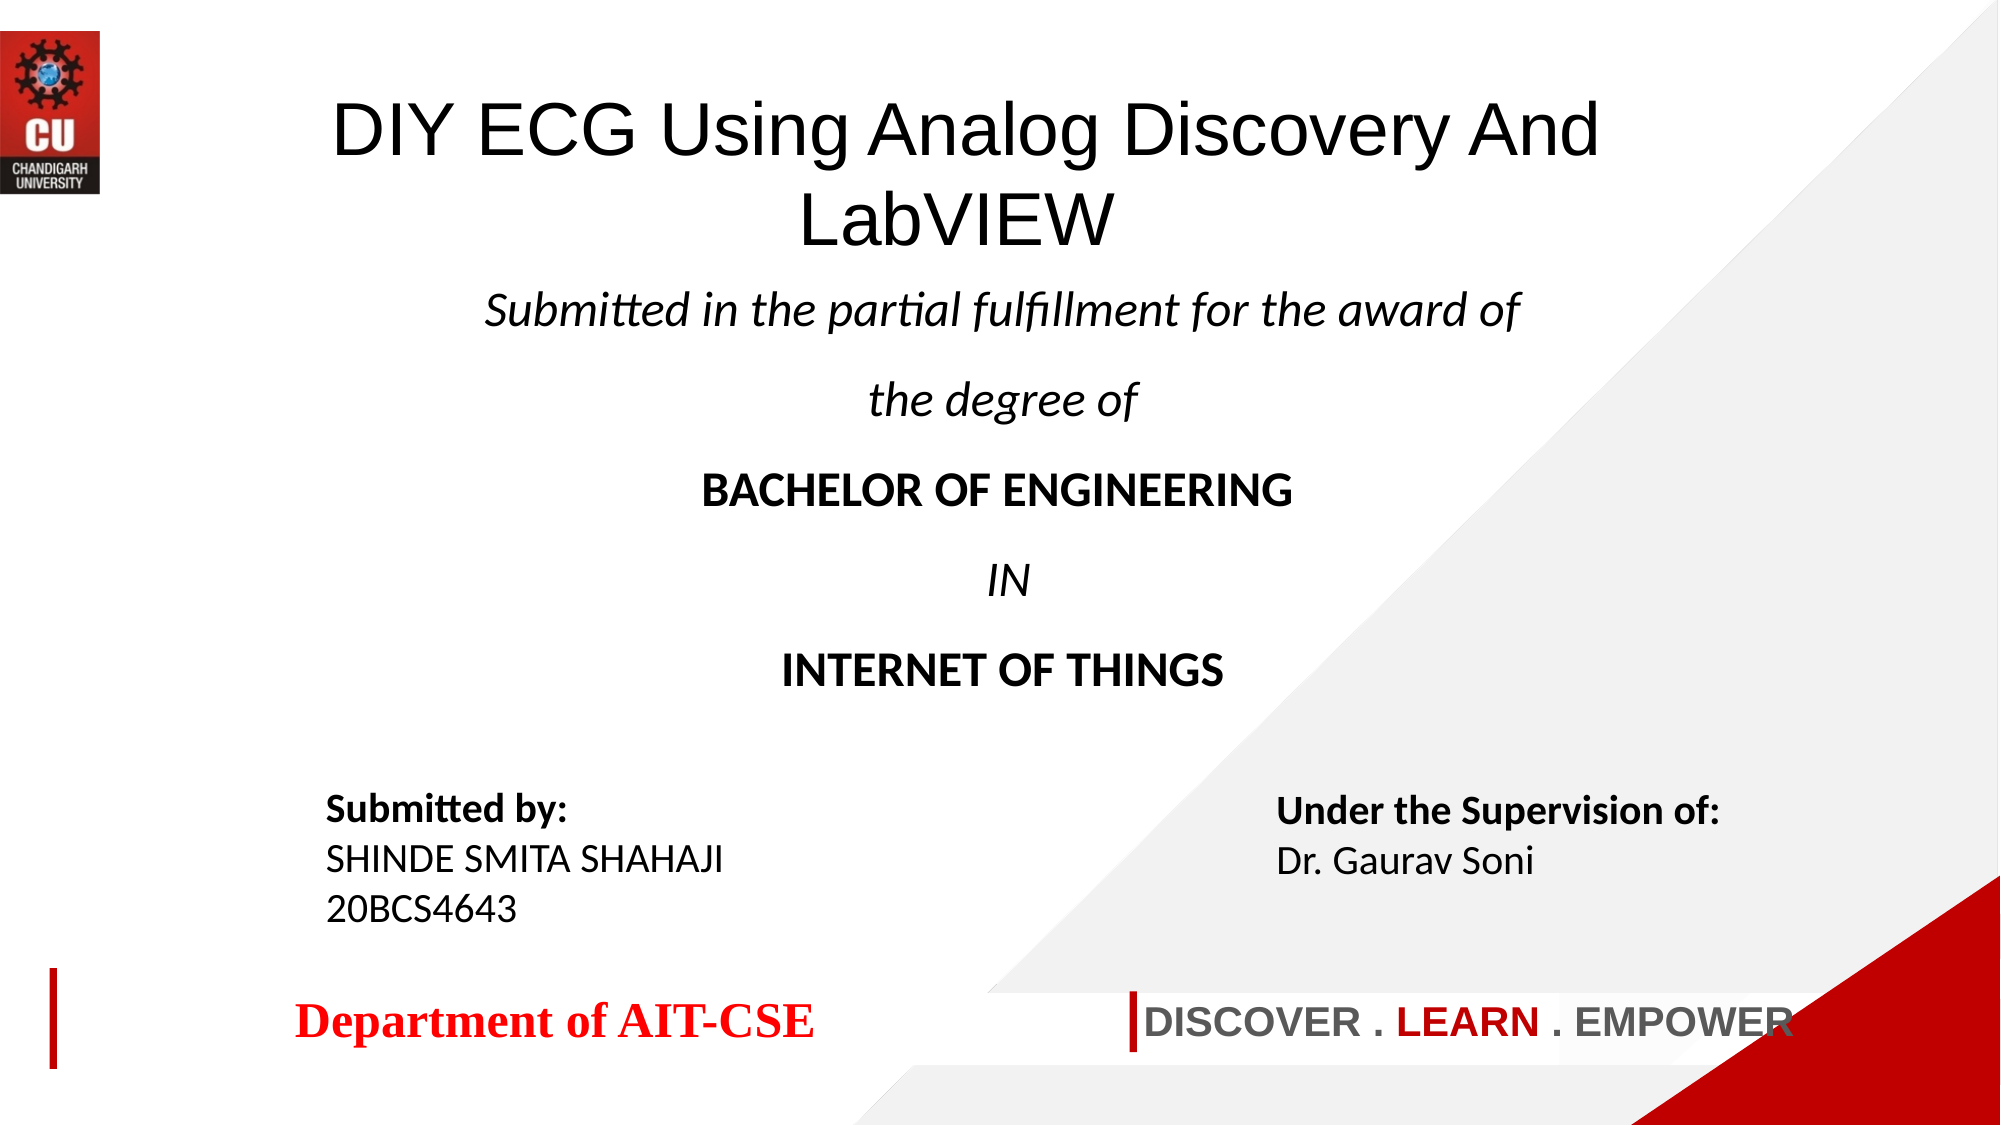

DIY ECG Using Analog Discovery And LabVIEW
Submitted in the partial fulfillment for the award of the degree of
BACHELOR OF ENGINEERING
 IN
INTERNET OF THINGS
Submitted by:
SHINDE SMITA SHAHAJI
20BCS4643

Under the Supervision of:
Dr. Gaurav Soni

Department of AIT-CSE
DISCOVER . LEARN . EMPOWER

1